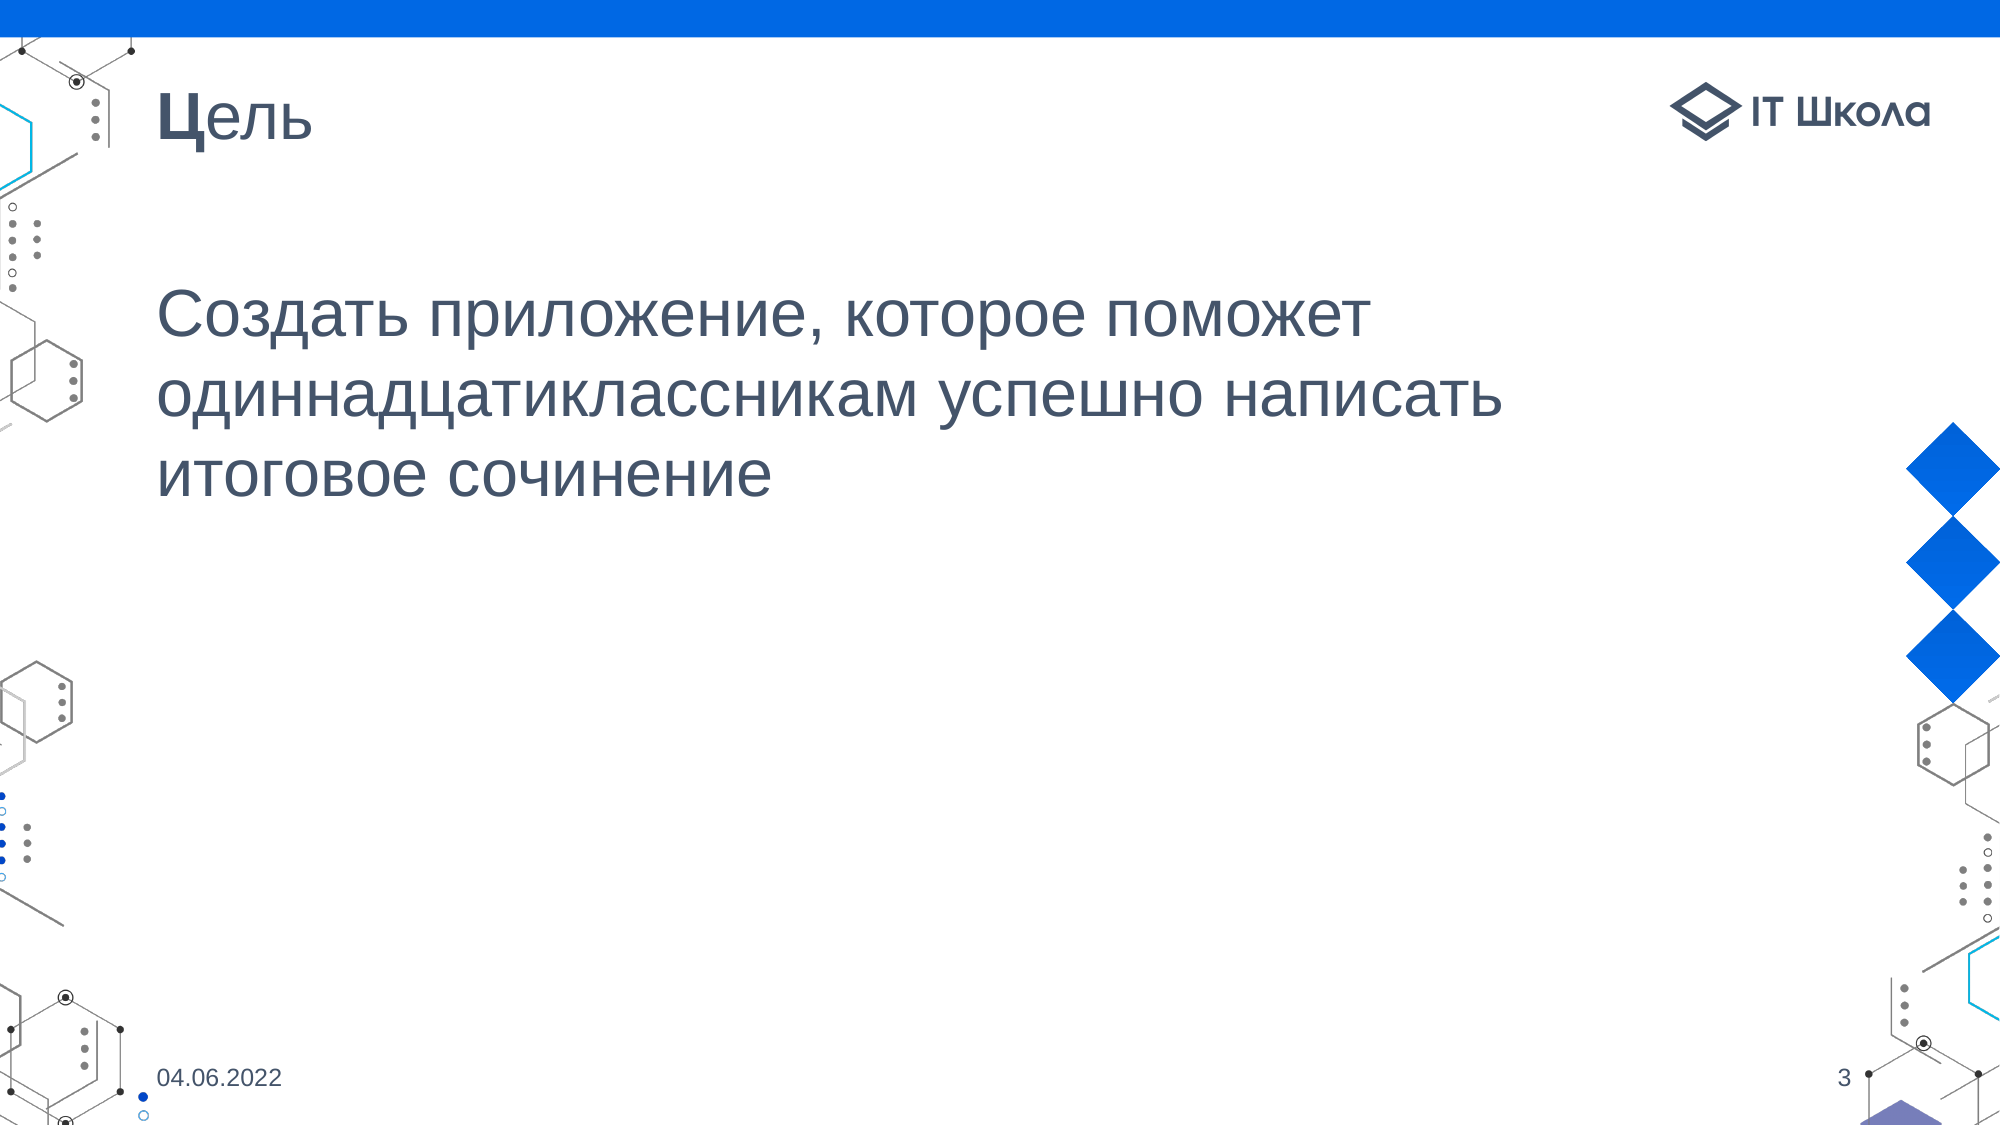

# Цель
Создать приложение, которое поможет одиннадцатиклассникам успешно написать итоговое сочинение
04.06.2022
3